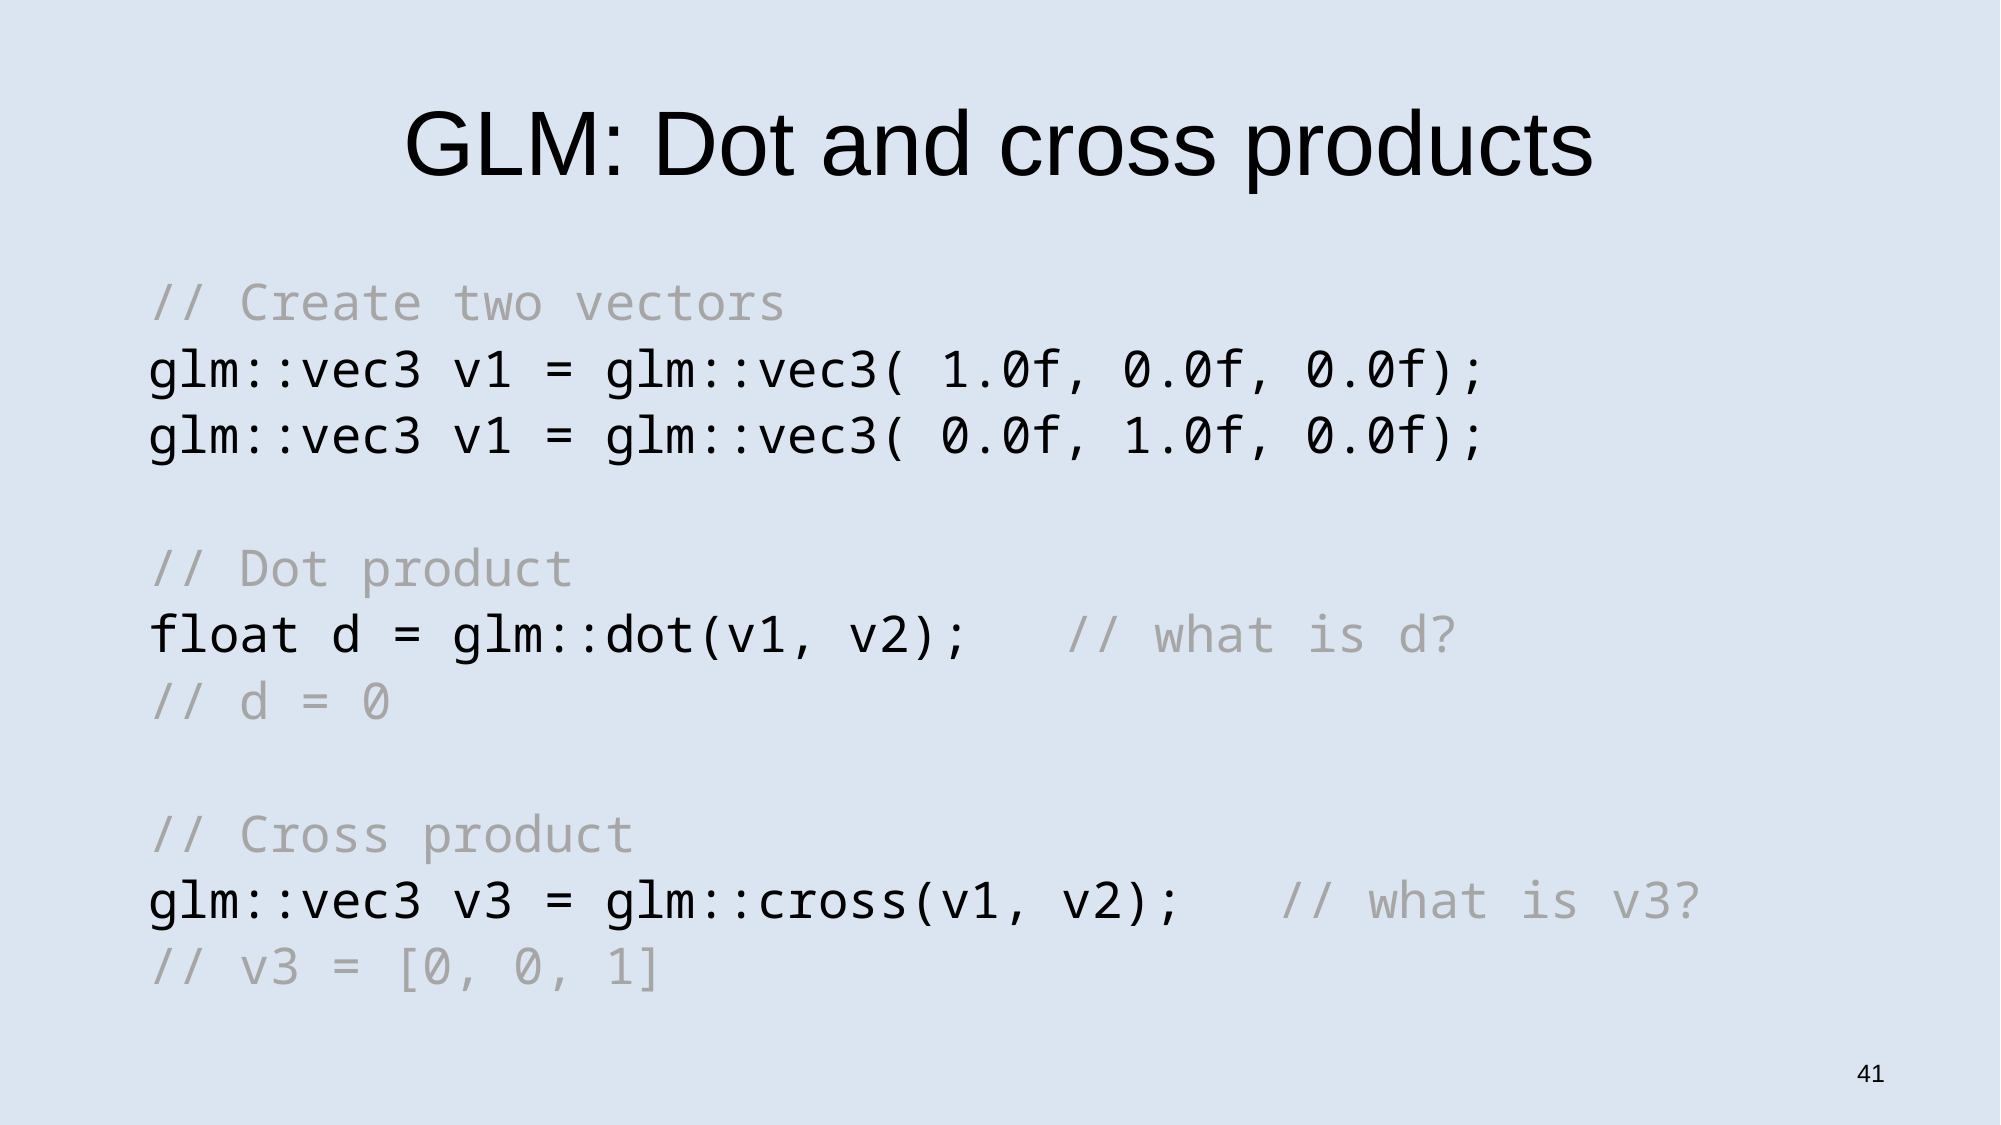

# GLM: Dot and cross products
// Create two vectors
glm::vec3 v1 = glm::vec3( 1.0f, 0.0f, 0.0f);
glm::vec3 v1 = glm::vec3( 0.0f, 1.0f, 0.0f);

// Dot product
float d = glm::dot(v1, v2);   // what is d?
// d = 0

// Cross product
glm::vec3 v3 = glm::cross(v1, v2);   // what is v3?
// v3 = [0, 0, 1]

41